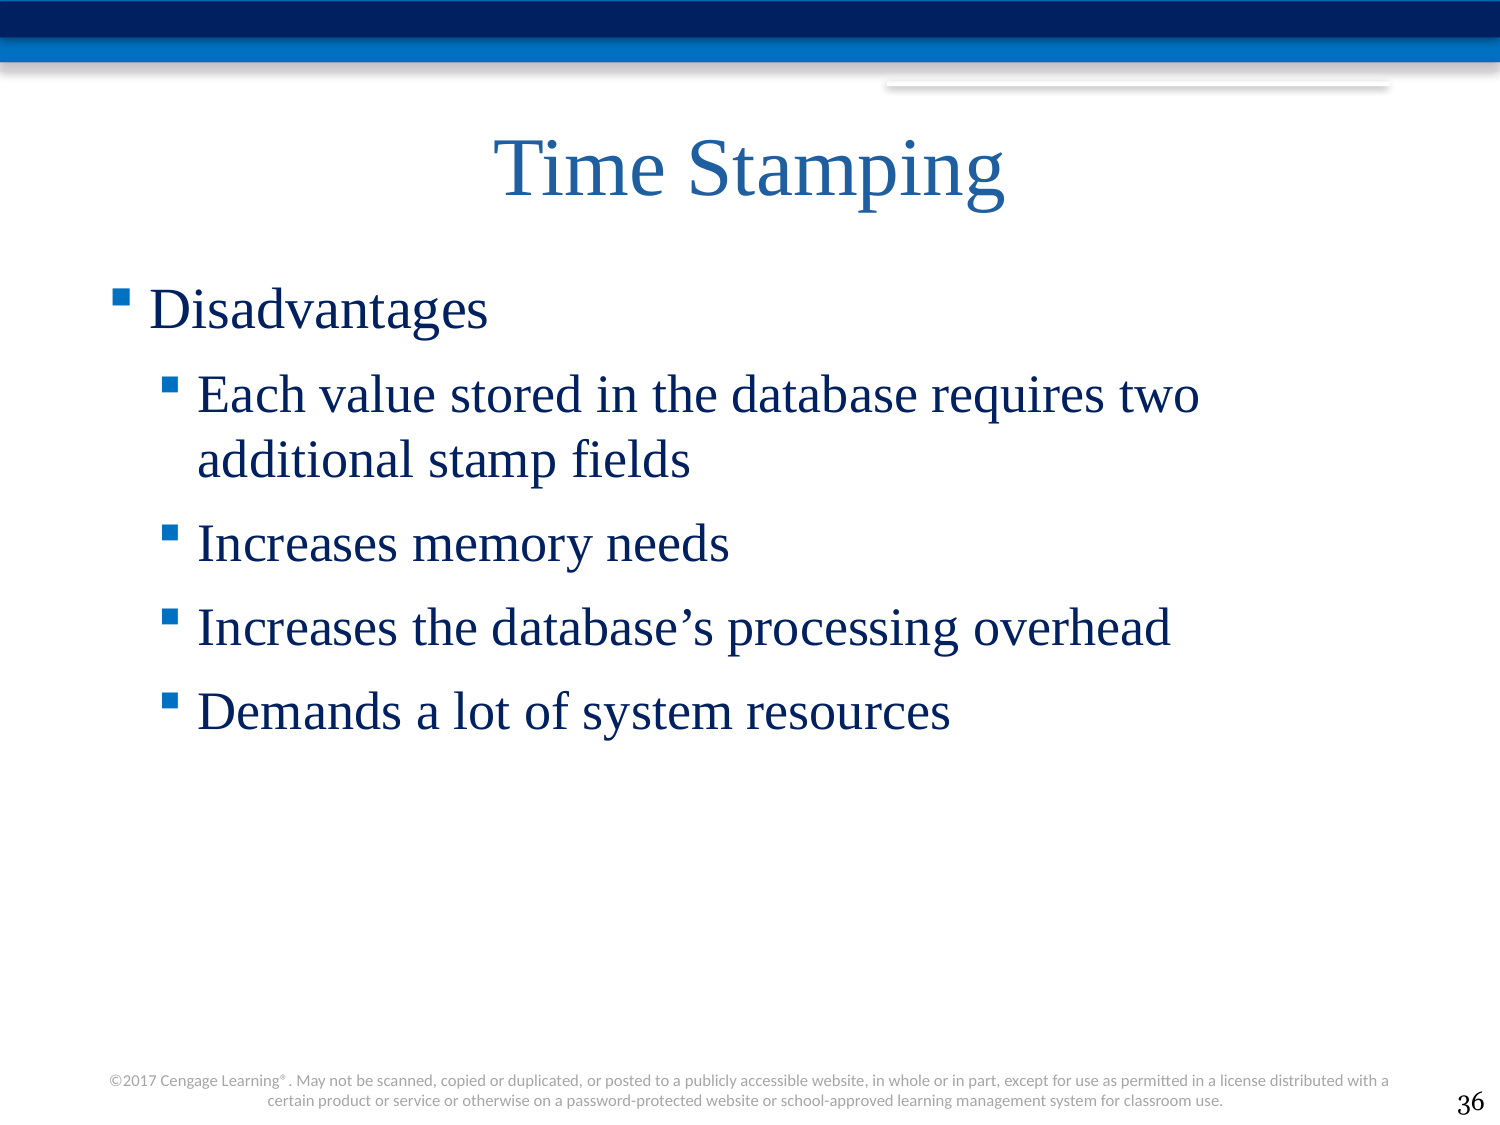

# Time Stamping
Disadvantages
Each value stored in the database requires two additional stamp fields
Increases memory needs
Increases the database’s processing overhead
Demands a lot of system resources
36